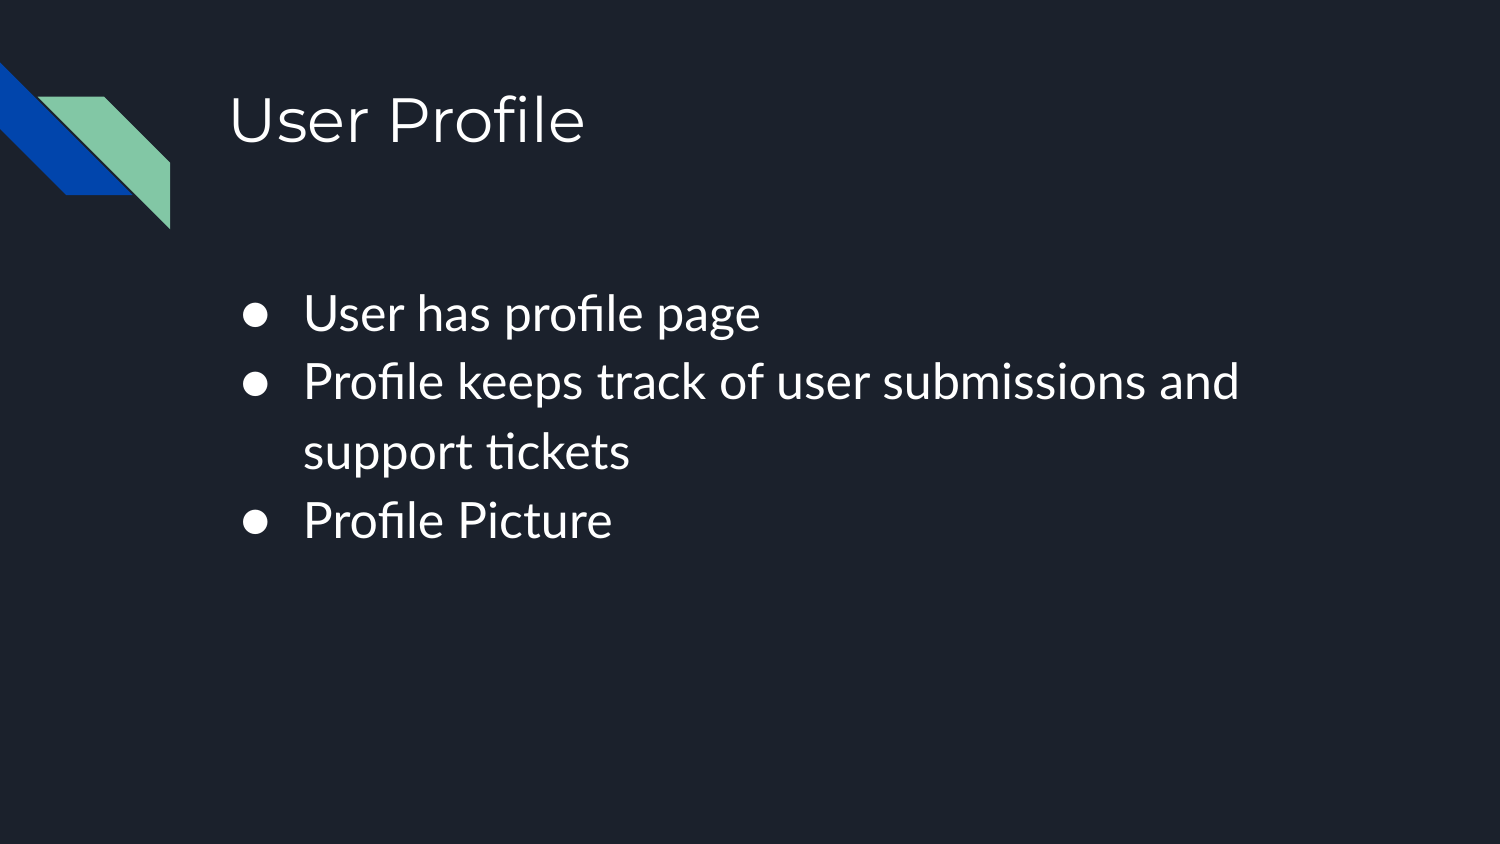

# User Profile
User has profile page
Profile keeps track of user submissions and support tickets
Profile Picture